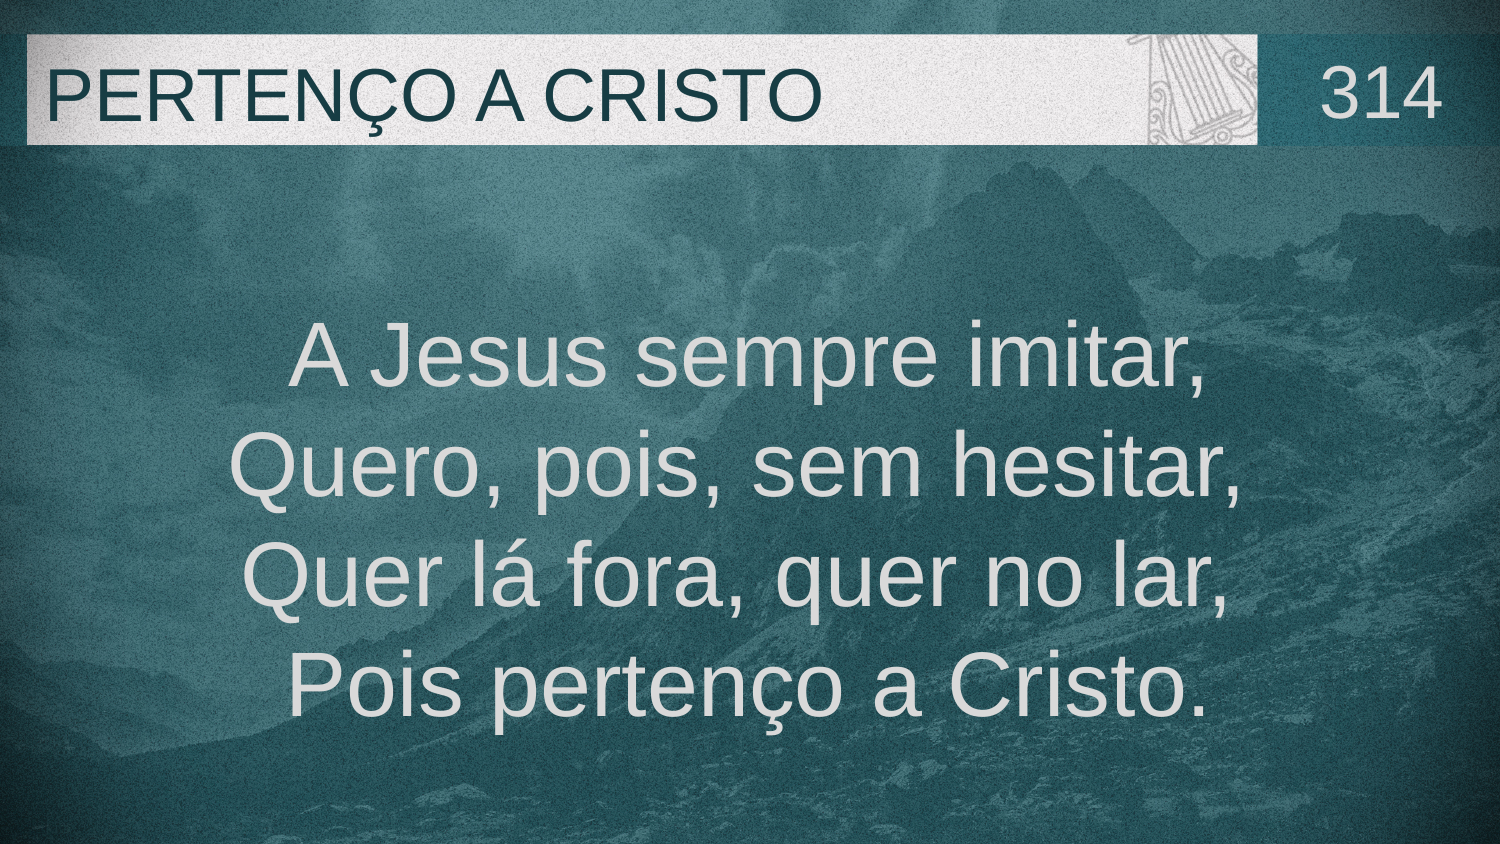

# PERTENÇO A CRISTO
314
A Jesus sempre imitar,
Quero, pois, sem hesitar,
Quer lá fora, quer no lar,
Pois pertenço a Cristo.